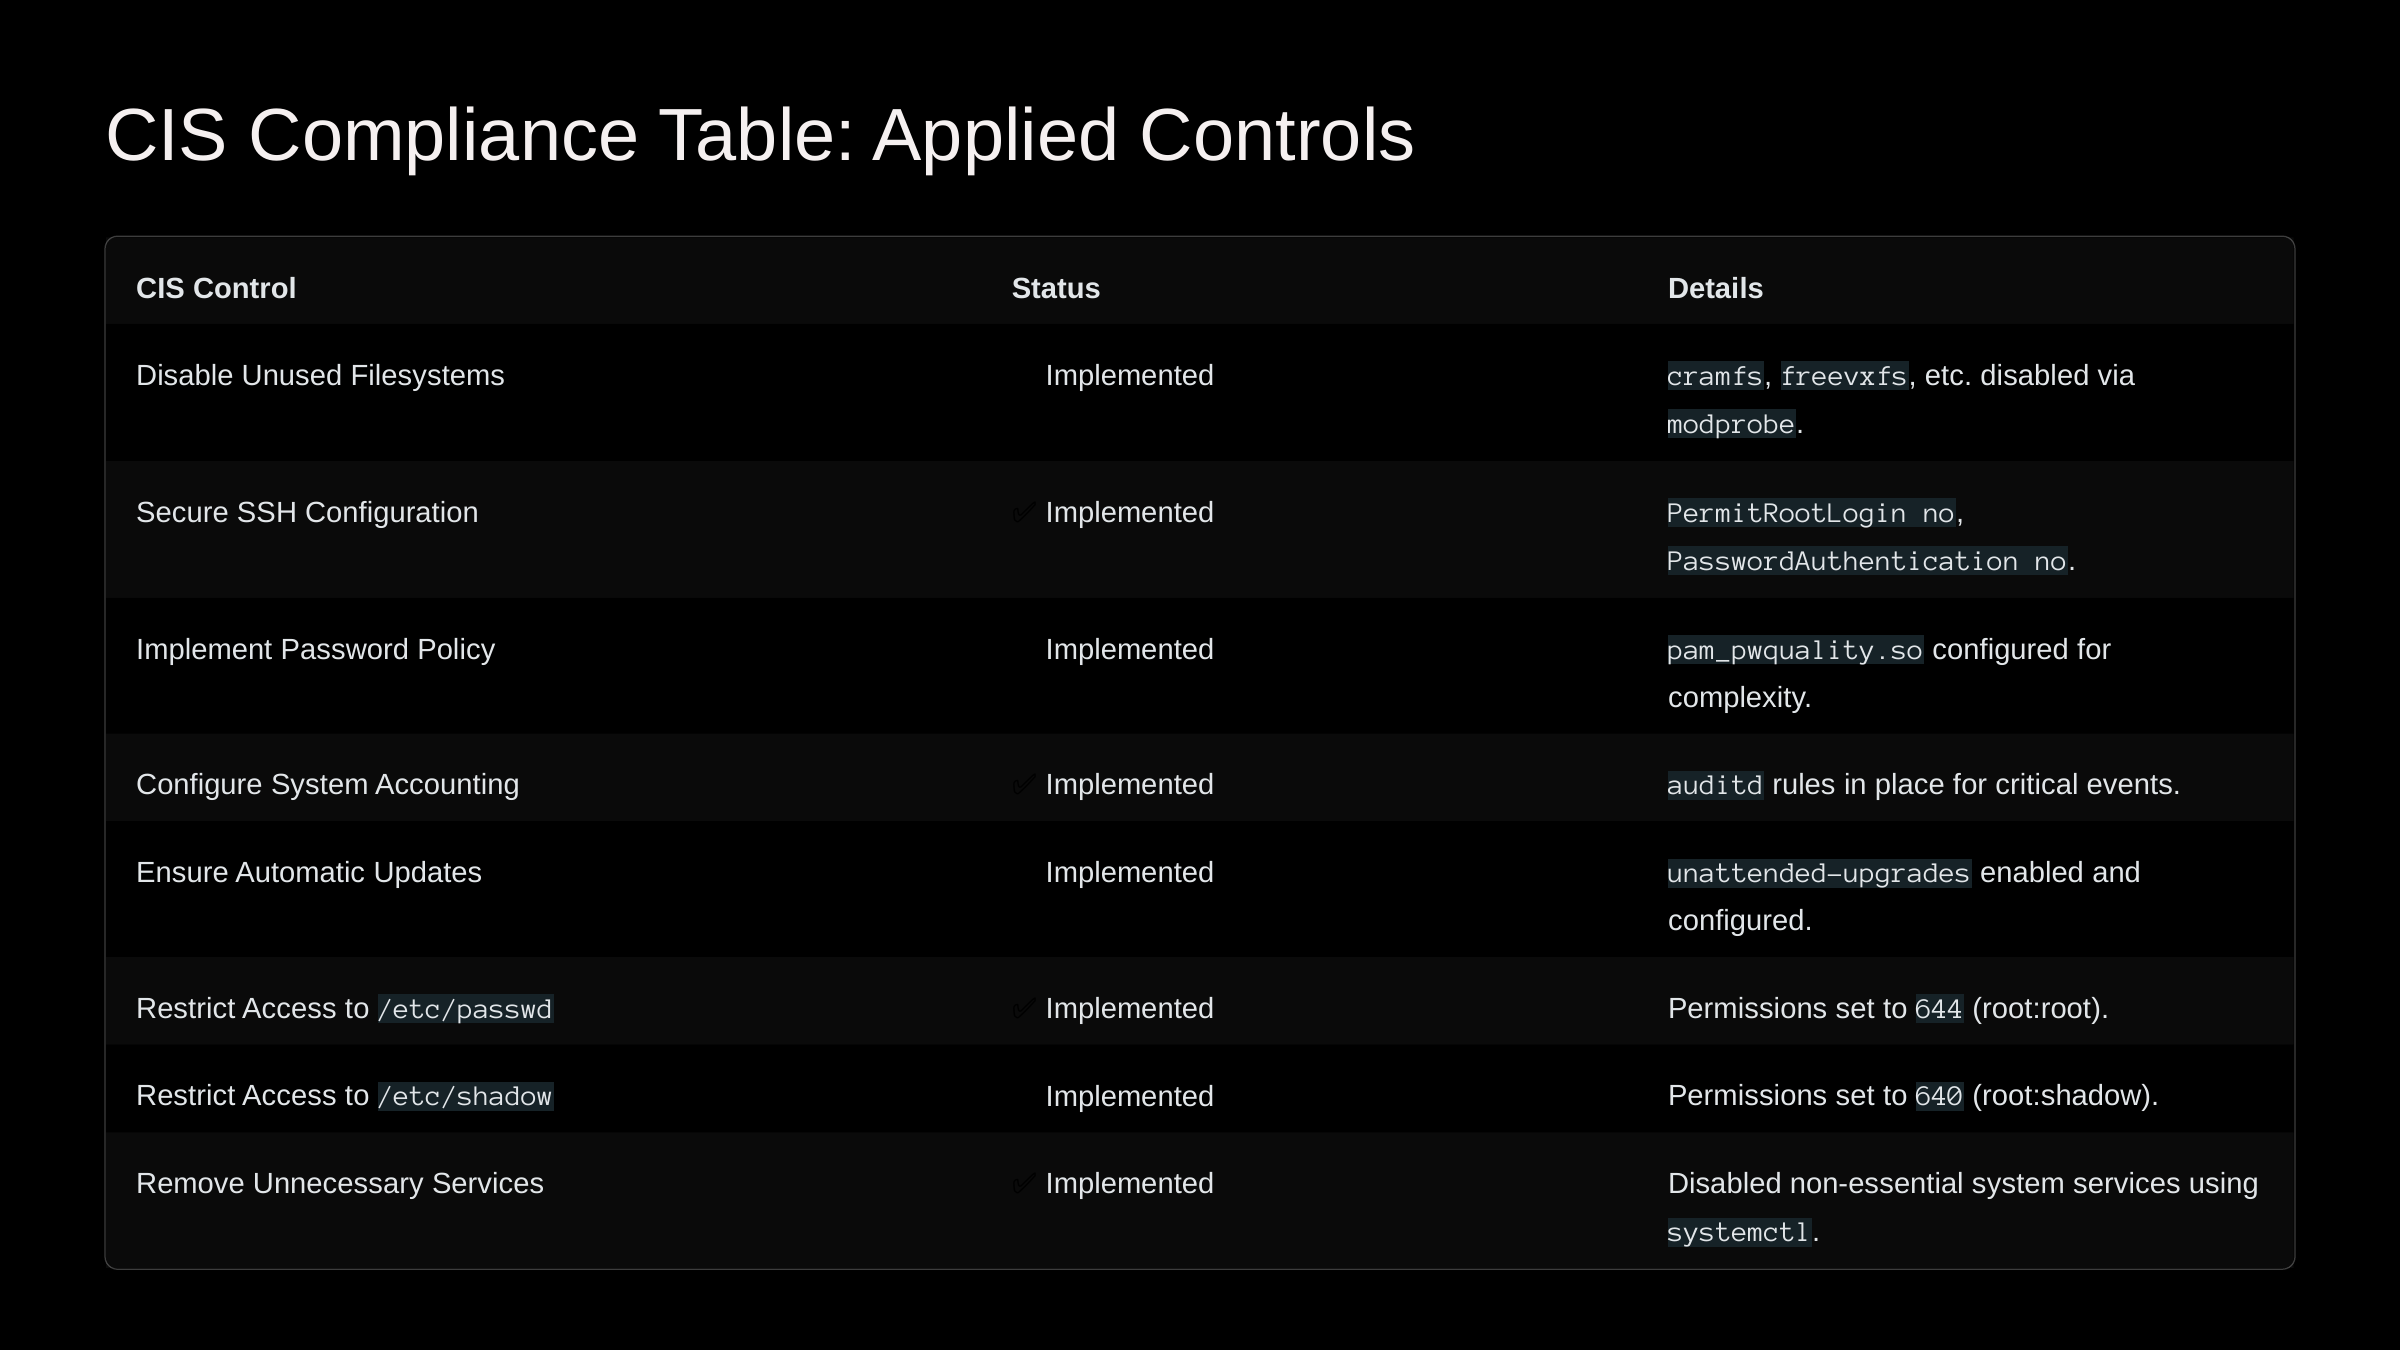

CIS Compliance Table: Applied Controls

CIS Control
Status
Details

Disable Unused Filesystems
✅ Implemented
cramfs, freevxfs, etc. disabled via modprobe.

Secure SSH Configuration
✅ Implemented
PermitRootLogin no, PasswordAuthentication no.

Implement Password Policy
✅ Implemented
pam_pwquality.so configured for complexity.

Configure System Accounting
✅ Implemented
auditd rules in place for critical events.

Ensure Automatic Updates
✅ Implemented
unattended-upgrades enabled and configured.

Restrict Access to /etc/passwd
✅ Implemented
Permissions set to 644 (root:root).

Restrict Access to /etc/shadow
✅ Implemented
Permissions set to 640 (root:shadow).

Remove Unnecessary Services
✅ Implemented
Disabled non-essential system services using systemctl.